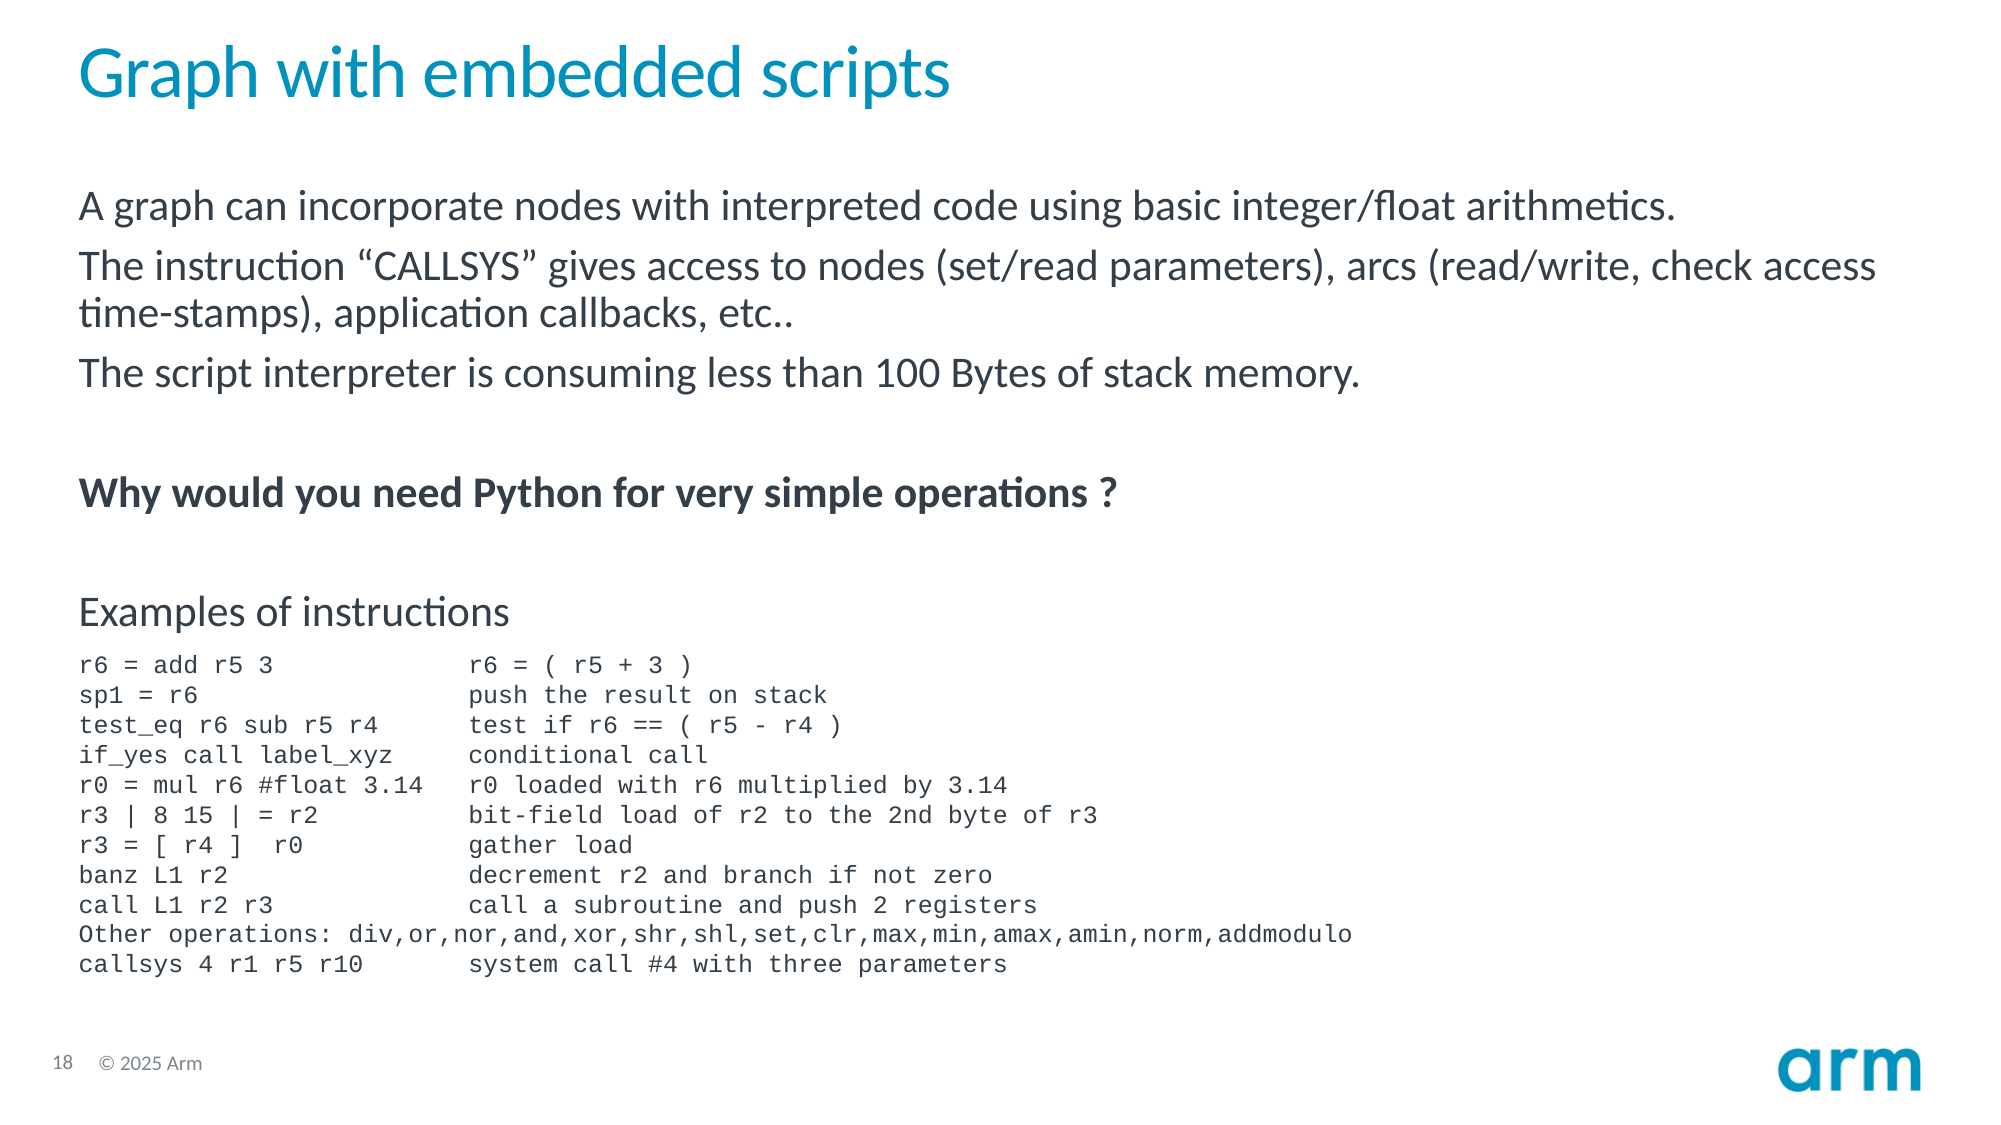

# Graph with embedded scripts
A graph can incorporate nodes with interpreted code using basic integer/float arithmetics.
The instruction “CALLSYS” gives access to nodes (set/read parameters), arcs (read/write, check access time-stamps), application callbacks, etc..
The script interpreter is consuming less than 100 Bytes of stack memory.

Why would you need Python for very simple operations ?

Examples of instructions
r6 = add r5 3             r6 = ( r5 + 3 )
sp1 = r6                  push the result on stack
test_eq r6 sub r5 r4      test if r6 == ( r5 - r4 )
if_yes call label_xyz     conditional call
r0 = mul r6 #float 3.14   r0 loaded with r6 multiplied by 3.14
r3 | 8 15 | = r2          bit-field load of r2 to the 2nd byte of r3
r3 = [ r4 ]  r0           gather load
banz L1 r2                decrement r2 and branch if not zero
call L1 r2 r3             call a subroutine and push 2 registers
Other operations: div,or,nor,and,xor,shr,shl,set,clr,max,min,amax,amin,norm,addmodulo
callsys 4 r1 r5 r10       system call #4 with three parameters